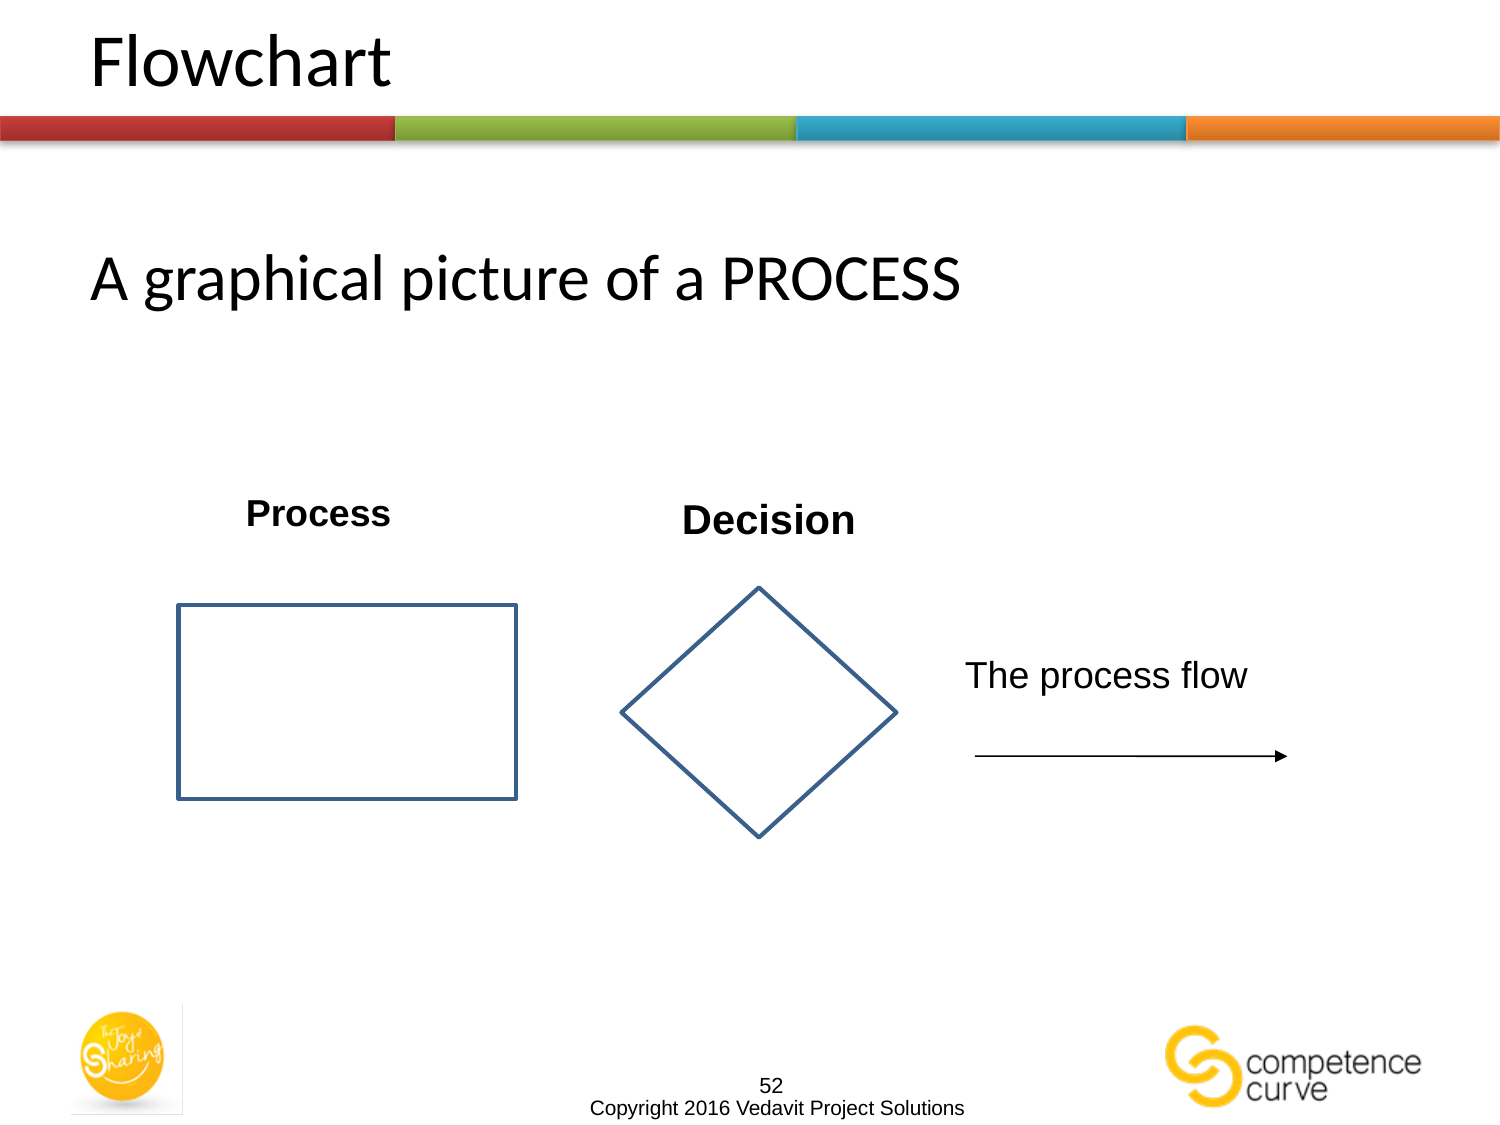

# Flowchart
A graphical picture of a PROCESS

Process
Decision

The process flow

52
Copyright 2016 Vedavit Project Solutions